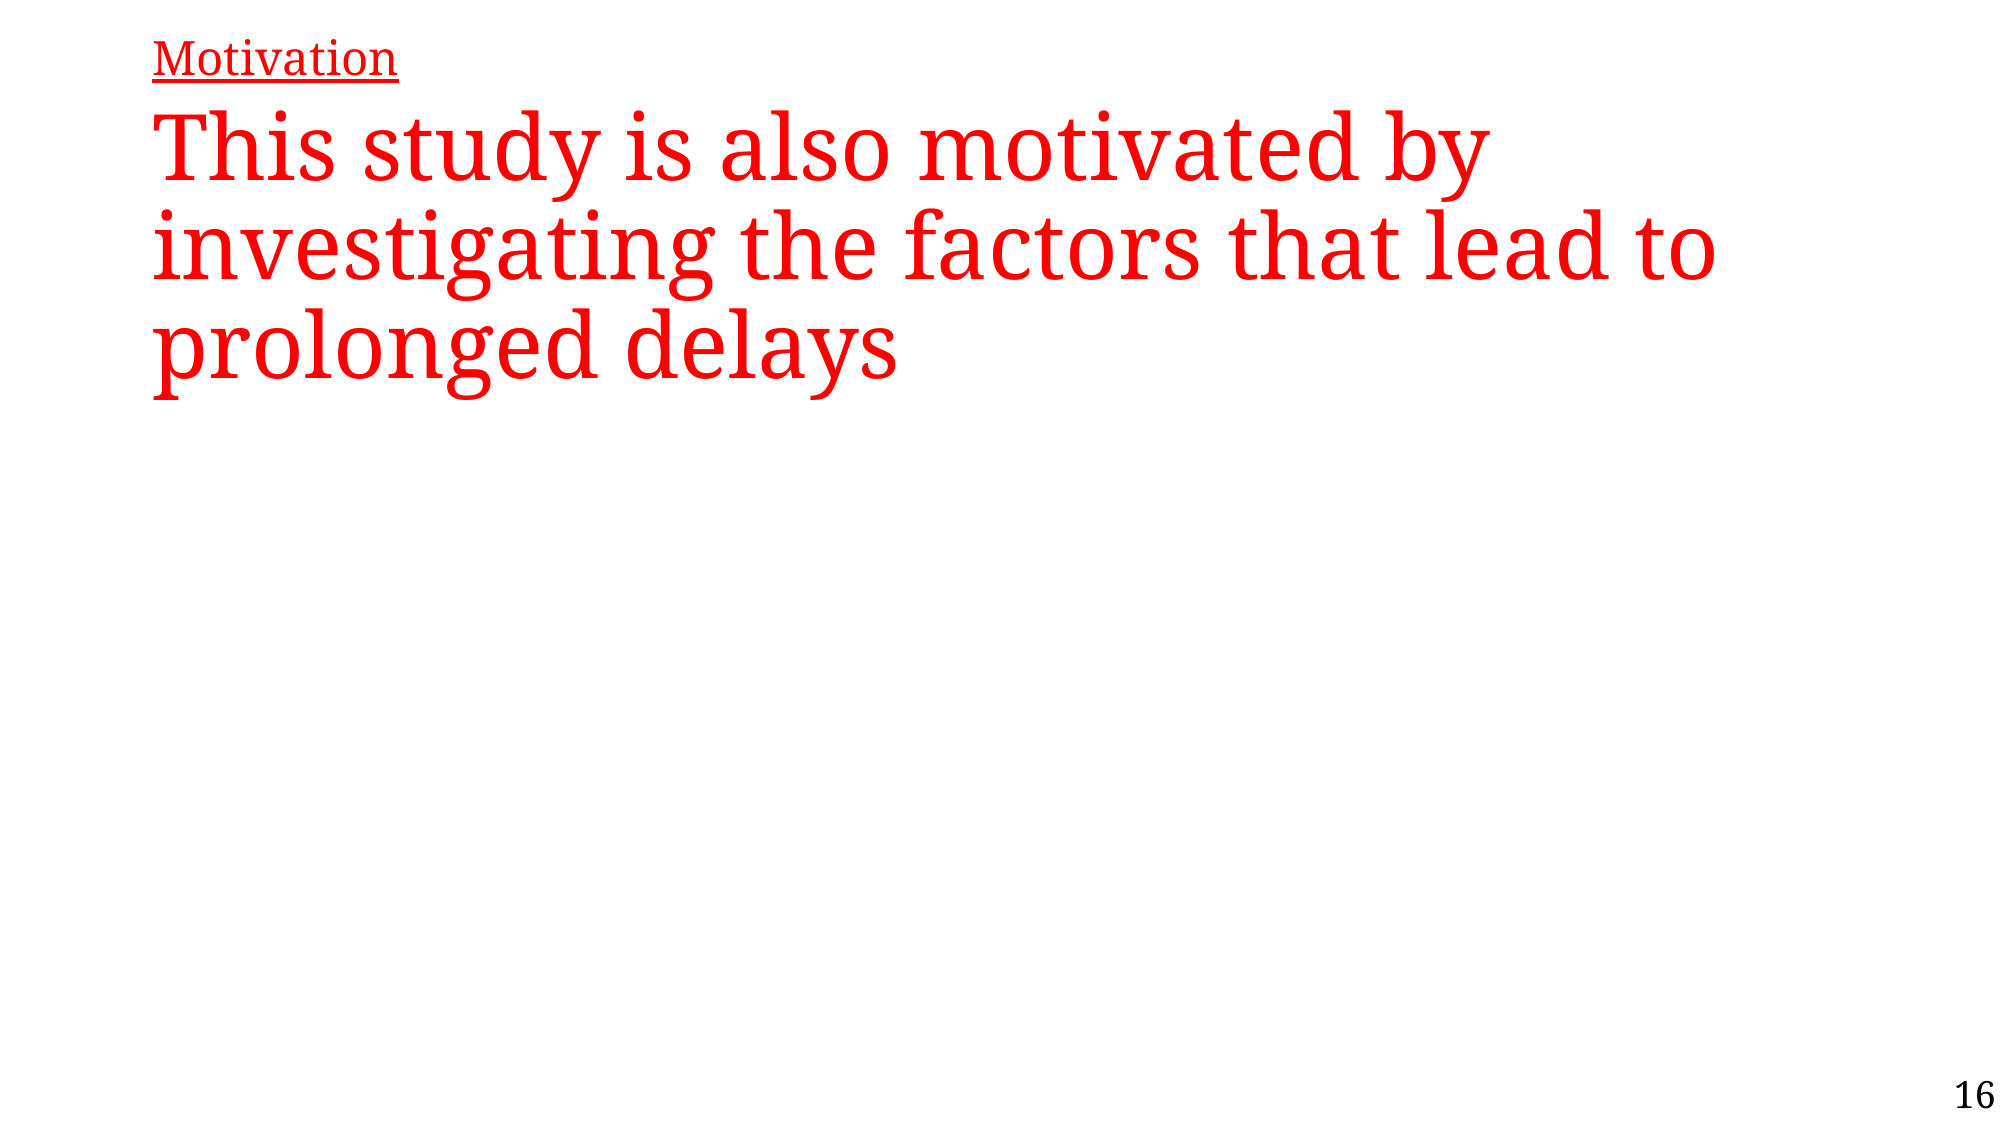

Motivation
# This study is also motivated by investigating the factors that lead to prolonged delays
16